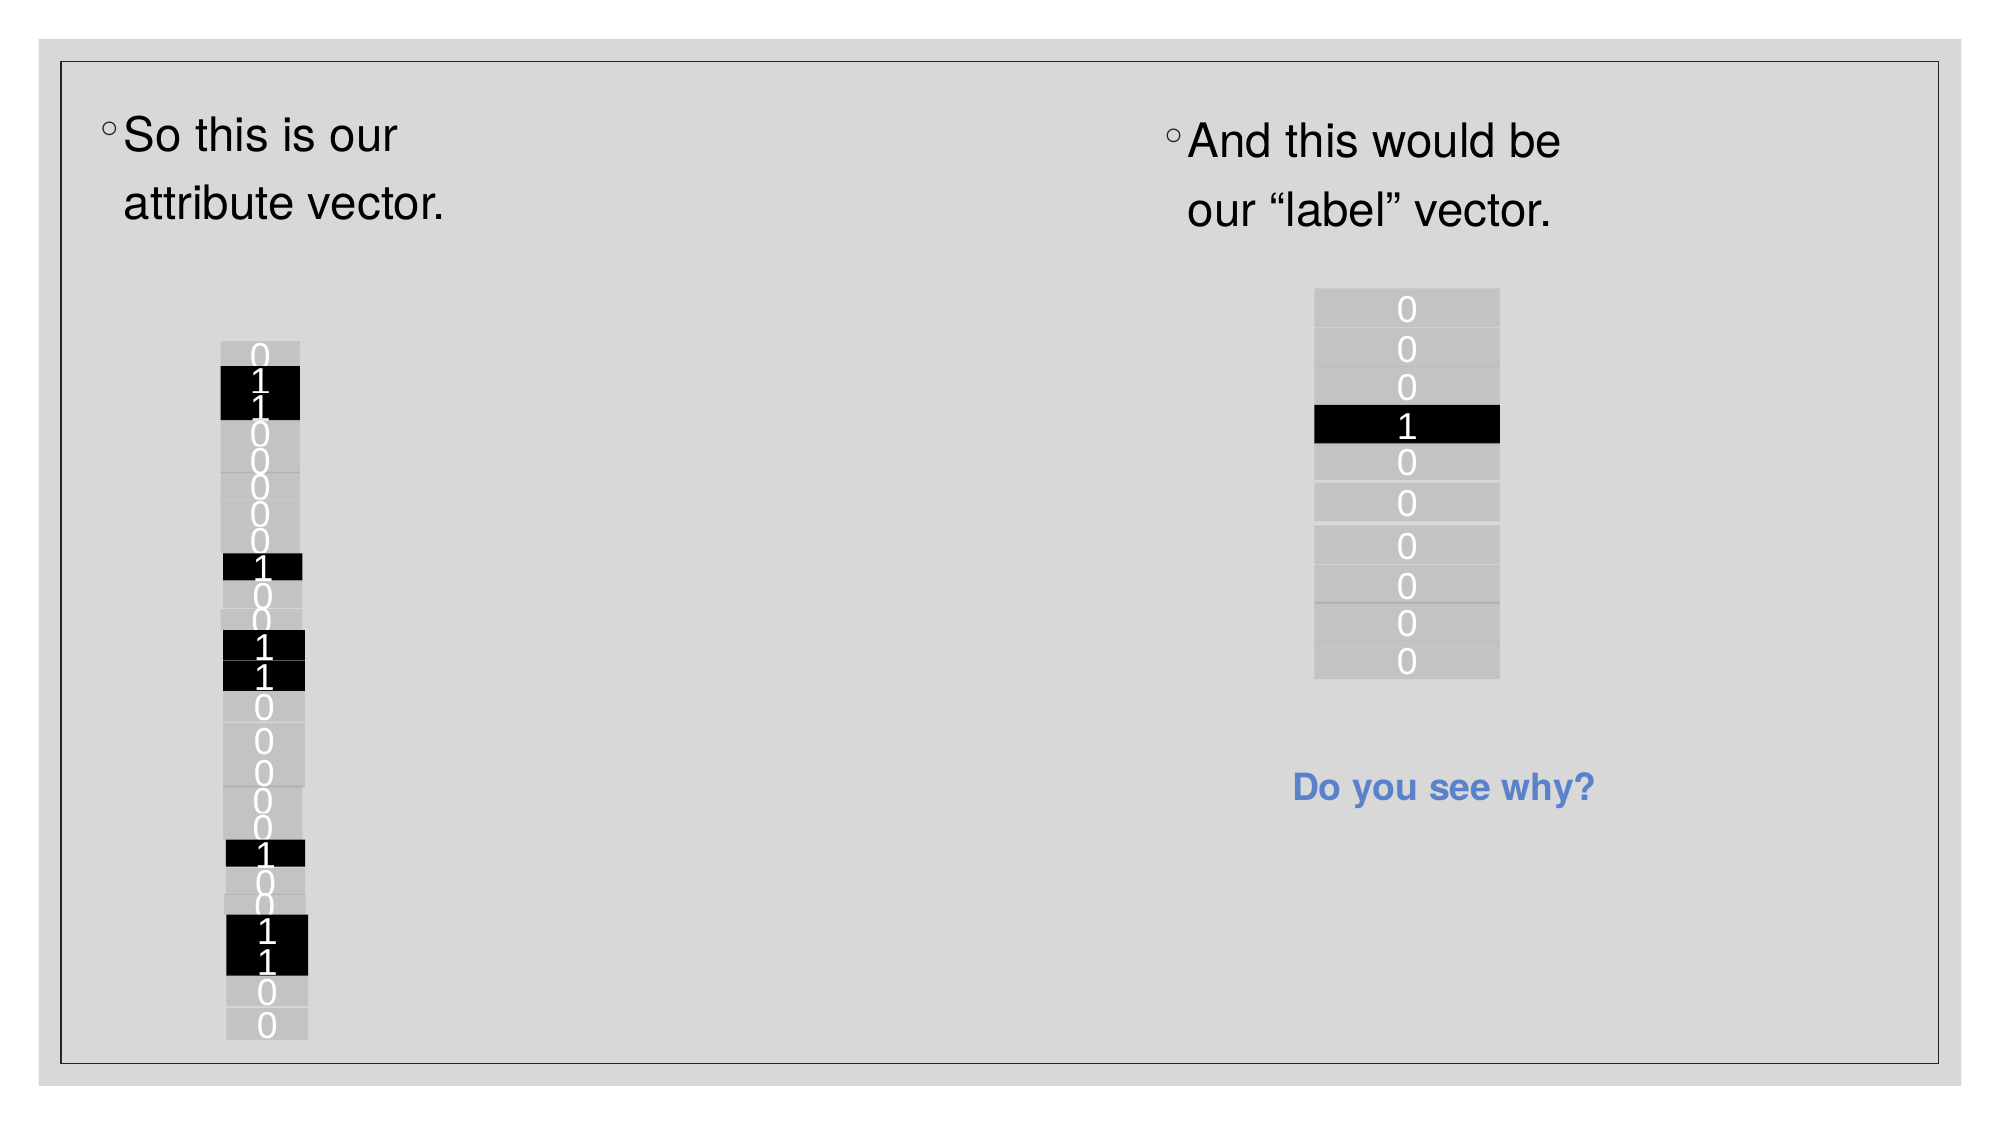

So this is our attribute vector.

And this would be our “label” vector.

0
0
0
1
0
0
0
0
0
0
0
1
1
0
0
0
0
0
1
0
0
1
1
0
0
0
0
0
1
0
0
1
1
0
0
Do you see why?